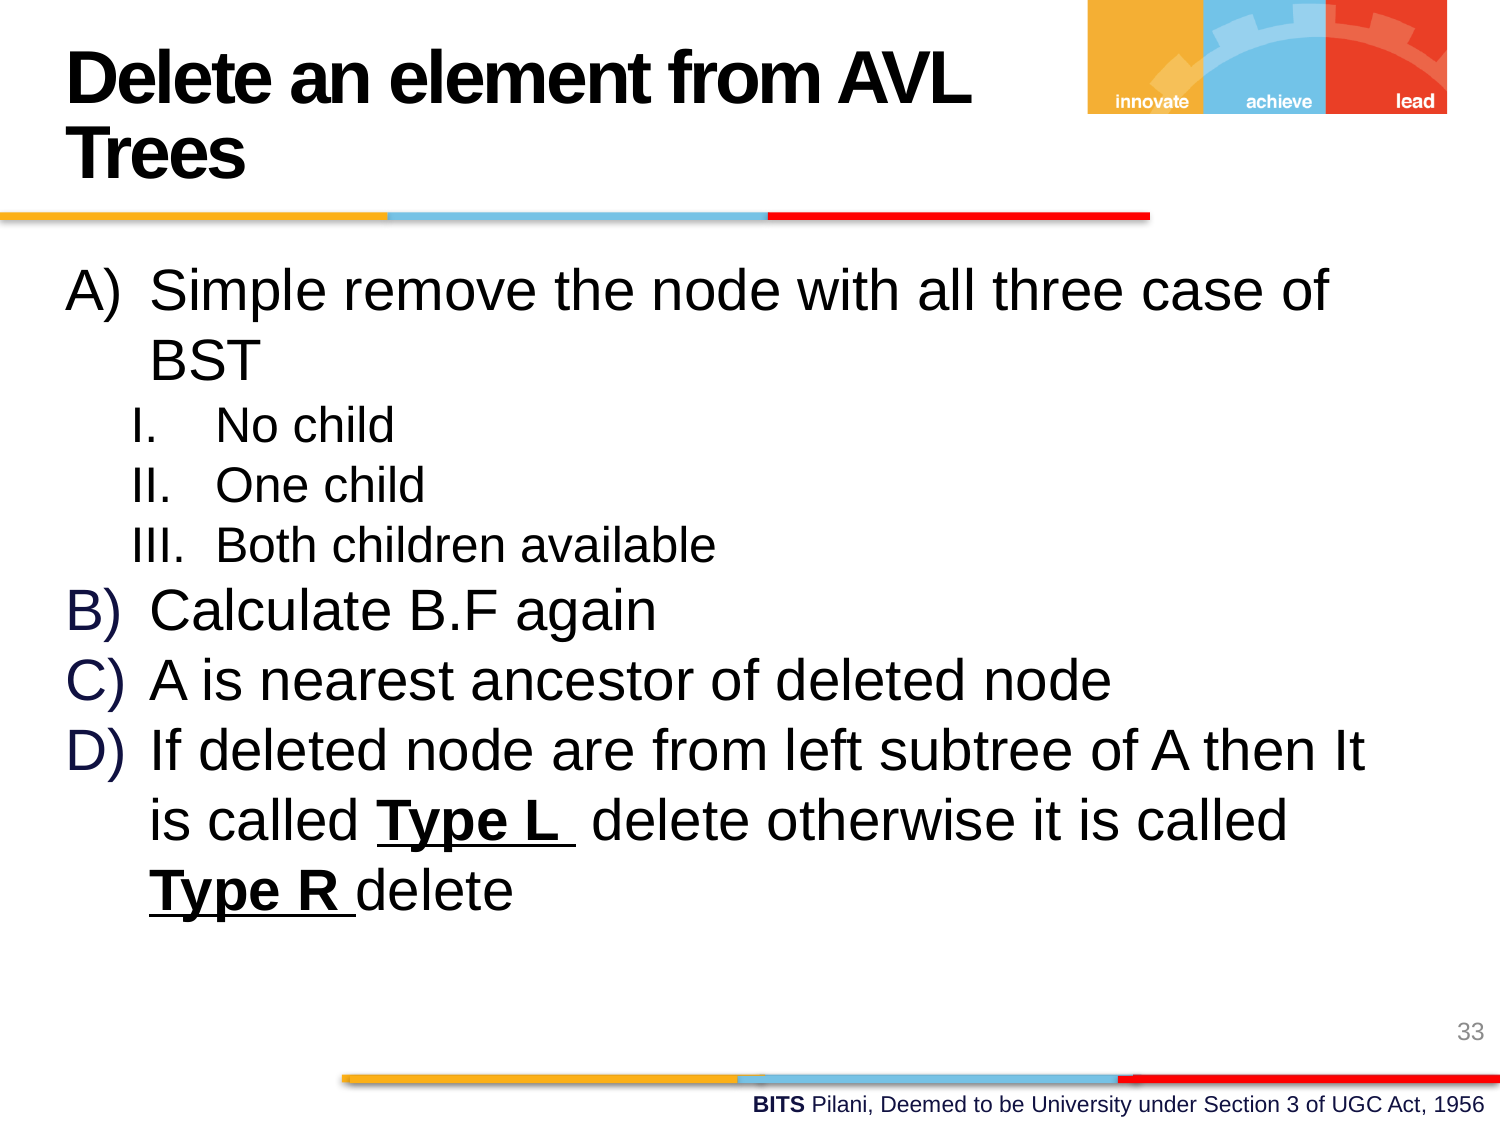

Delete an element from AVL Trees
Simple remove the node with all three case of BST
No child
One child
Both children available
Calculate B.F again
A is nearest ancestor of deleted node
If deleted node are from left subtree of A then It is called Type L  delete otherwise it is called Type R delete

33